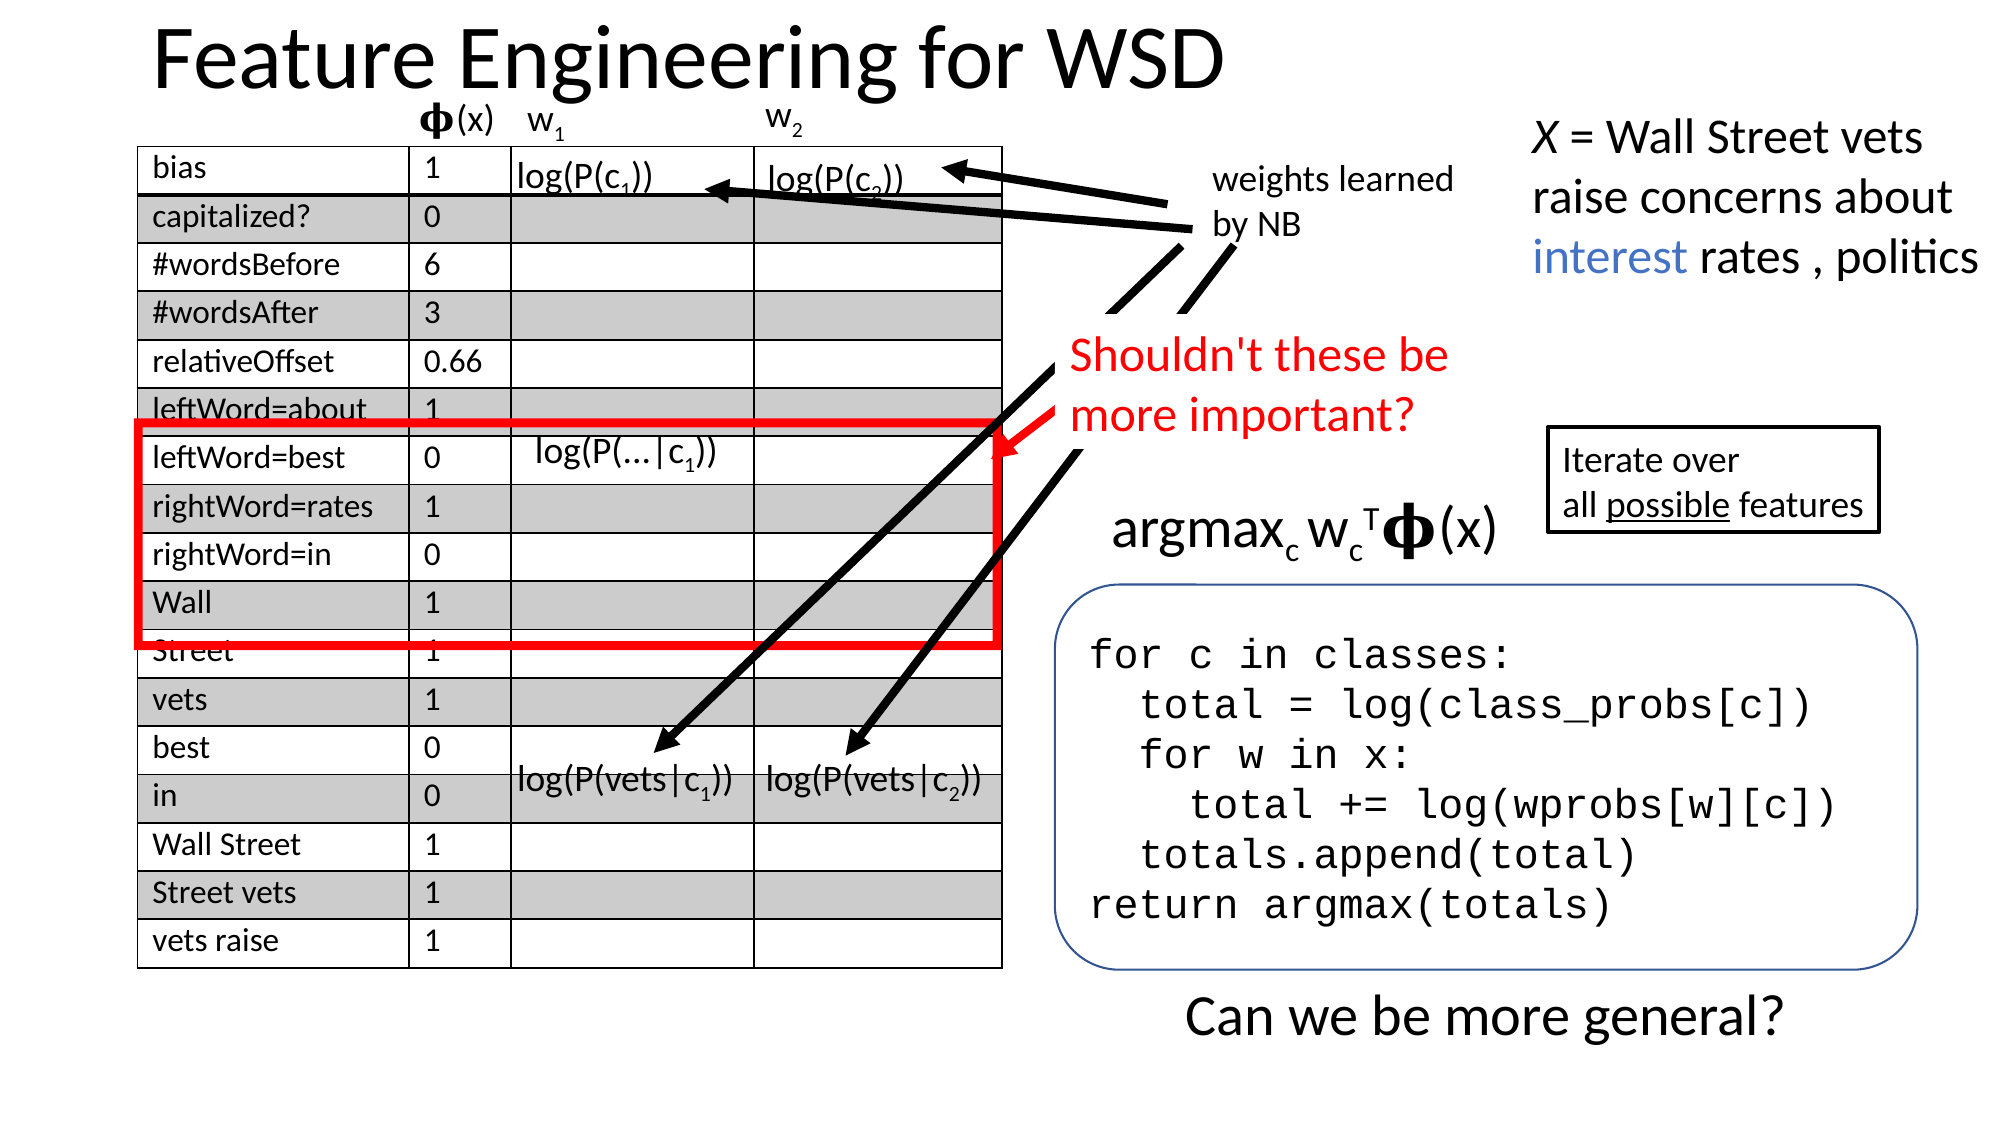

# Feature Engineering for WSD
w2
𝛟(x)
w1
X = Wall Street vets raise concerns about interest rates , politics
log(P(c1))
| bias | 1 |  |  |
| --- | --- | --- | --- |
| capitalized? | 0 |  |  |
| #wordsBefore | 6 |  |  |
| #wordsAfter | 3 |  |  |
| relativeOffset | 0.66 |  |  |
| leftWord=about | 1 |  |  |
| leftWord=best | 0 |  |  |
| rightWord=rates | 1 |  |  |
| rightWord=in | 0 |  |  |
| Wall | 1 |  |  |
| Street | 1 |  |  |
| vets | 1 |  |  |
| best | 0 |  |  |
| in | 0 |  |  |
| Wall Street | 1 |  |  |
| Street vets | 1 |  |  |
| vets raise | 1 |  |  |
log(P(c2))
weights learned
by NB
Shouldn't these be more important?

log(P(...|c1))
Iterate over
all possible features
argmaxc wcT𝛟(x)

for c in classes:
  total = log(class_probs[c])
  for w in x:
    total += log(wprobs[w][c])
  totals.append(total)
return argmax(totals)
log(P(vets|c1))
log(P(vets|c2))
Can we be more general?